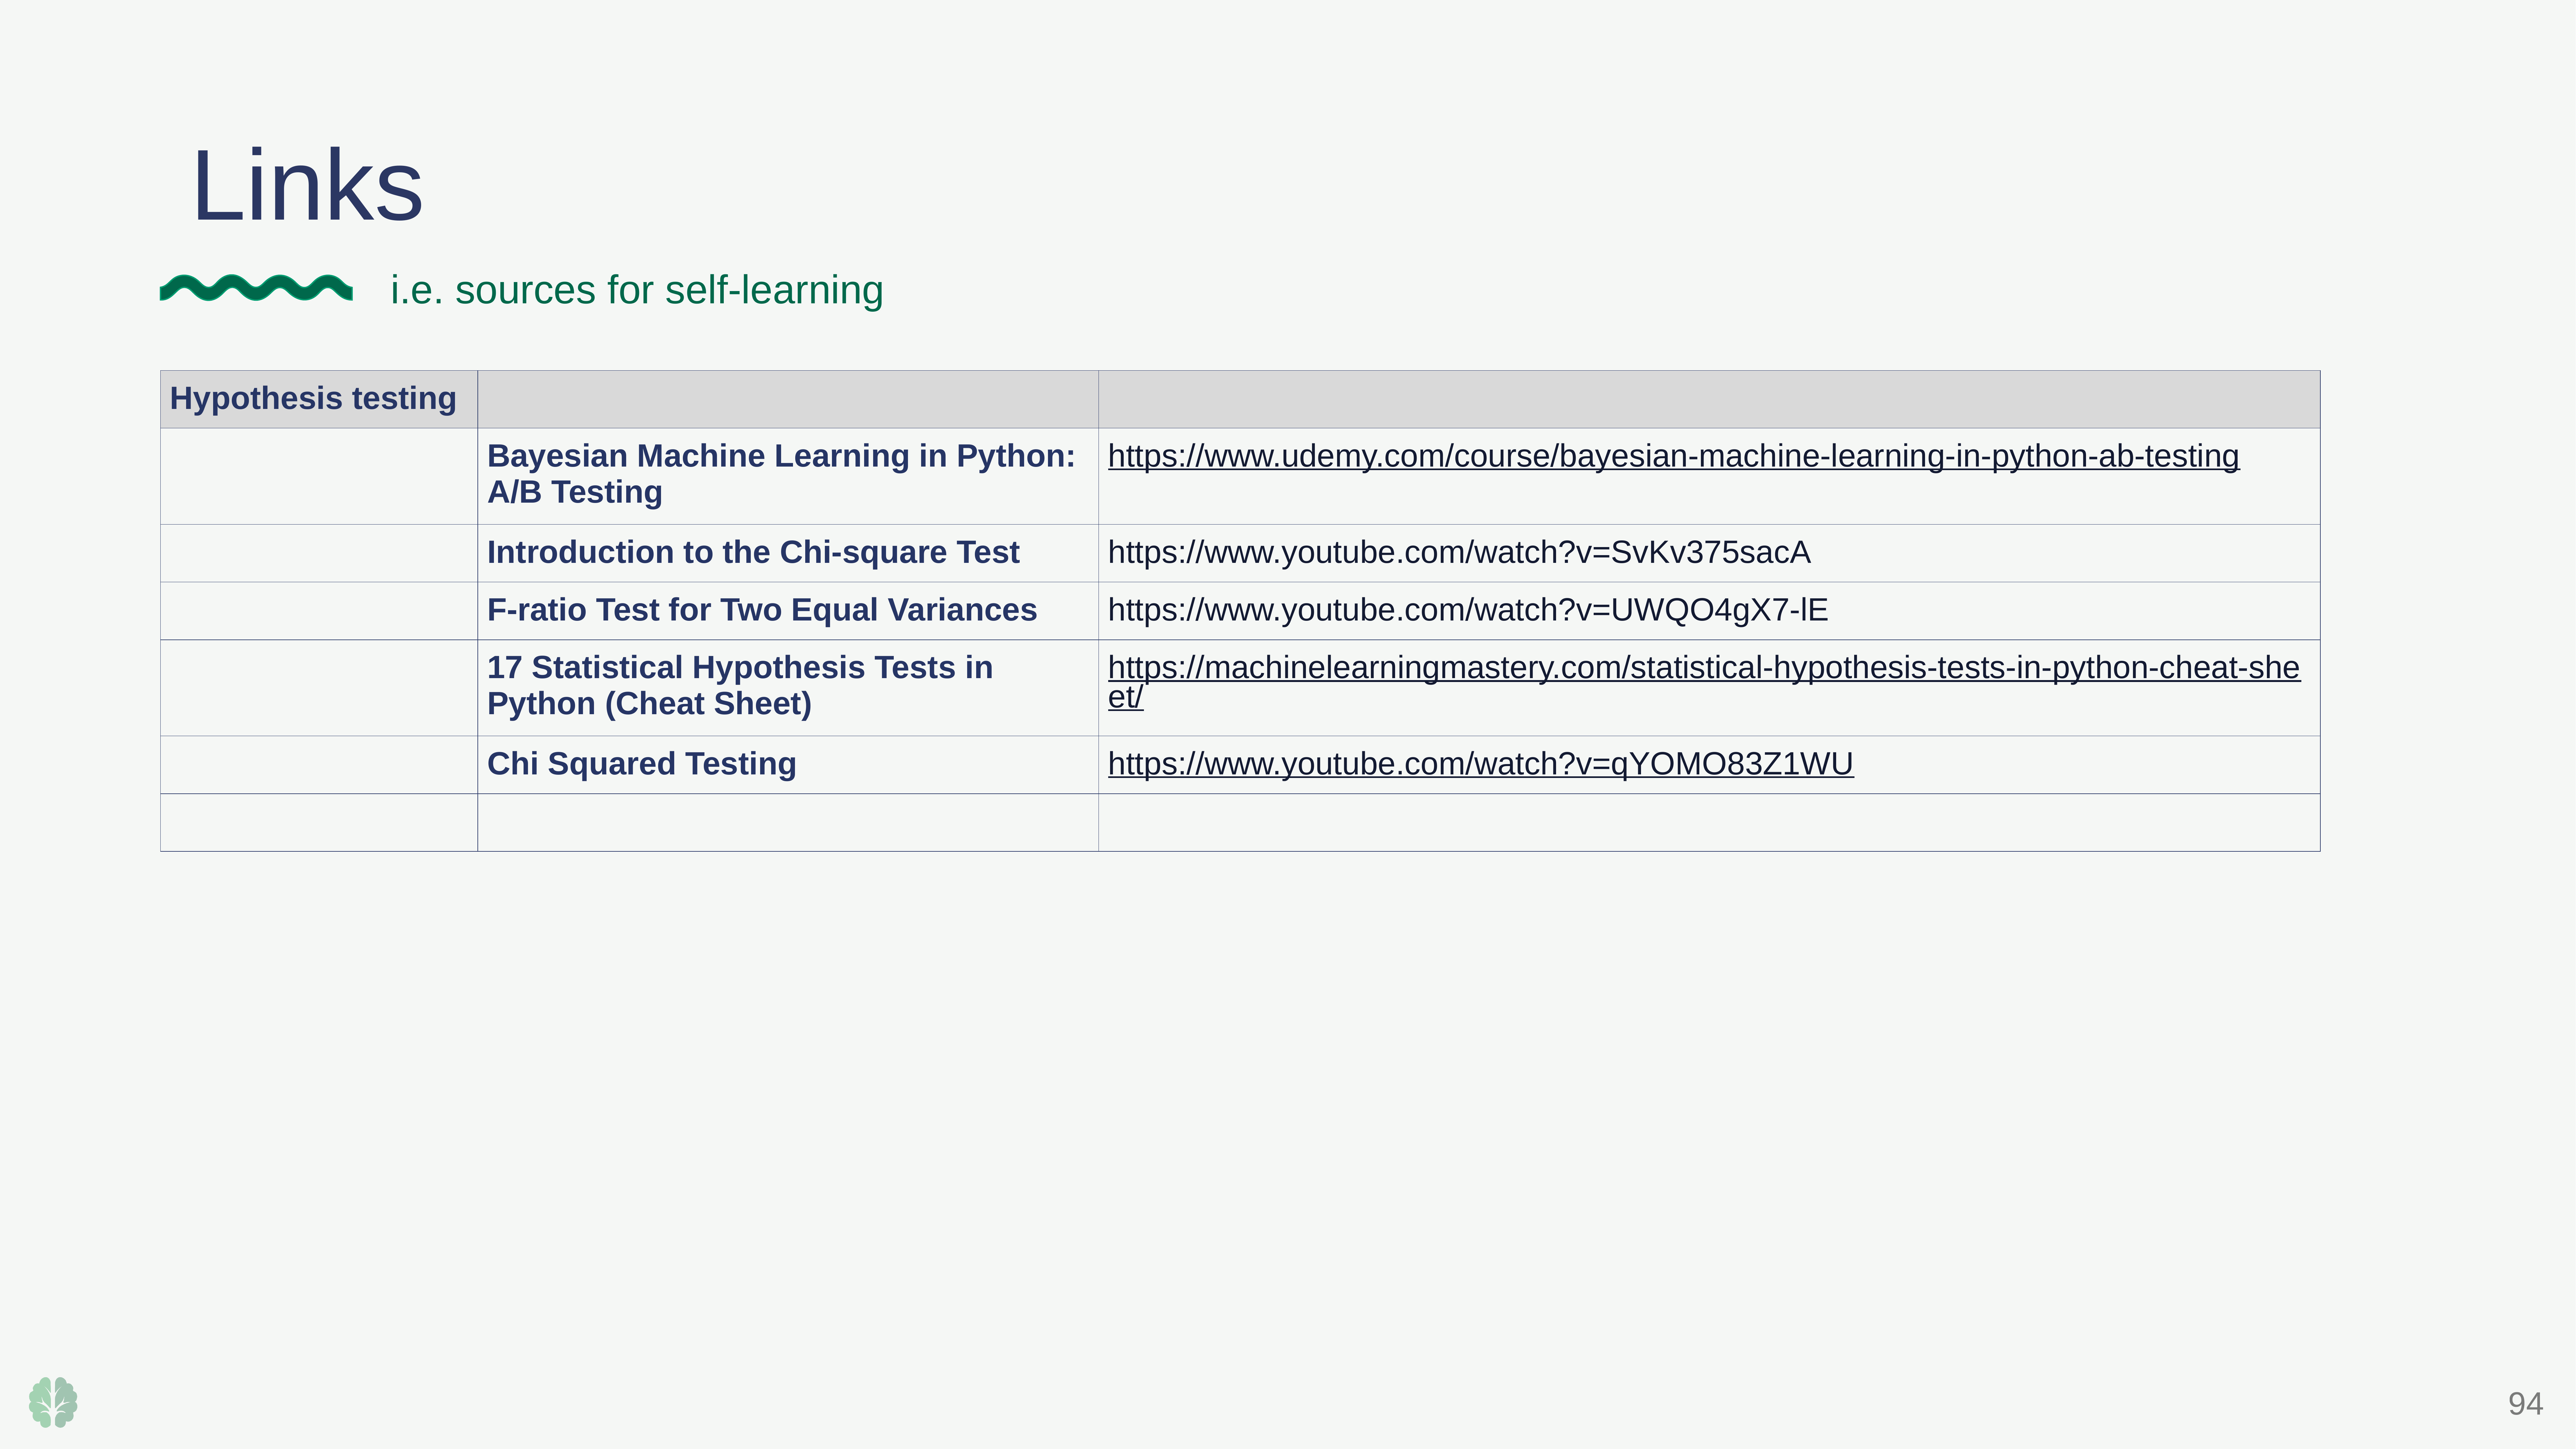

Links
 i.e. sources for self-learning

| Hypothesis testing |  |  |
| --- | --- | --- |
|  | Bayesian Machine Learning in Python: A/B Testing | https://www.udemy.com/course/bayesian-machine-learning-in-python-ab-testing |
|  | Introduction to the Chi-square Test | https://www.youtube.com/watch?v=SvKv375sacA |
|  | F-ratio Test for Two Equal Variances | https://www.youtube.com/watch?v=UWQO4gX7-lE |
|  | 17 Statistical Hypothesis Tests in Python (Cheat Sheet) | https://machinelearningmastery.com/statistical-hypothesis-tests-in-python-cheat-sheet/ |
|  | Chi Squared Testing | https://www.youtube.com/watch?v=qYOMO83Z1WU |
|  |  |  |
94